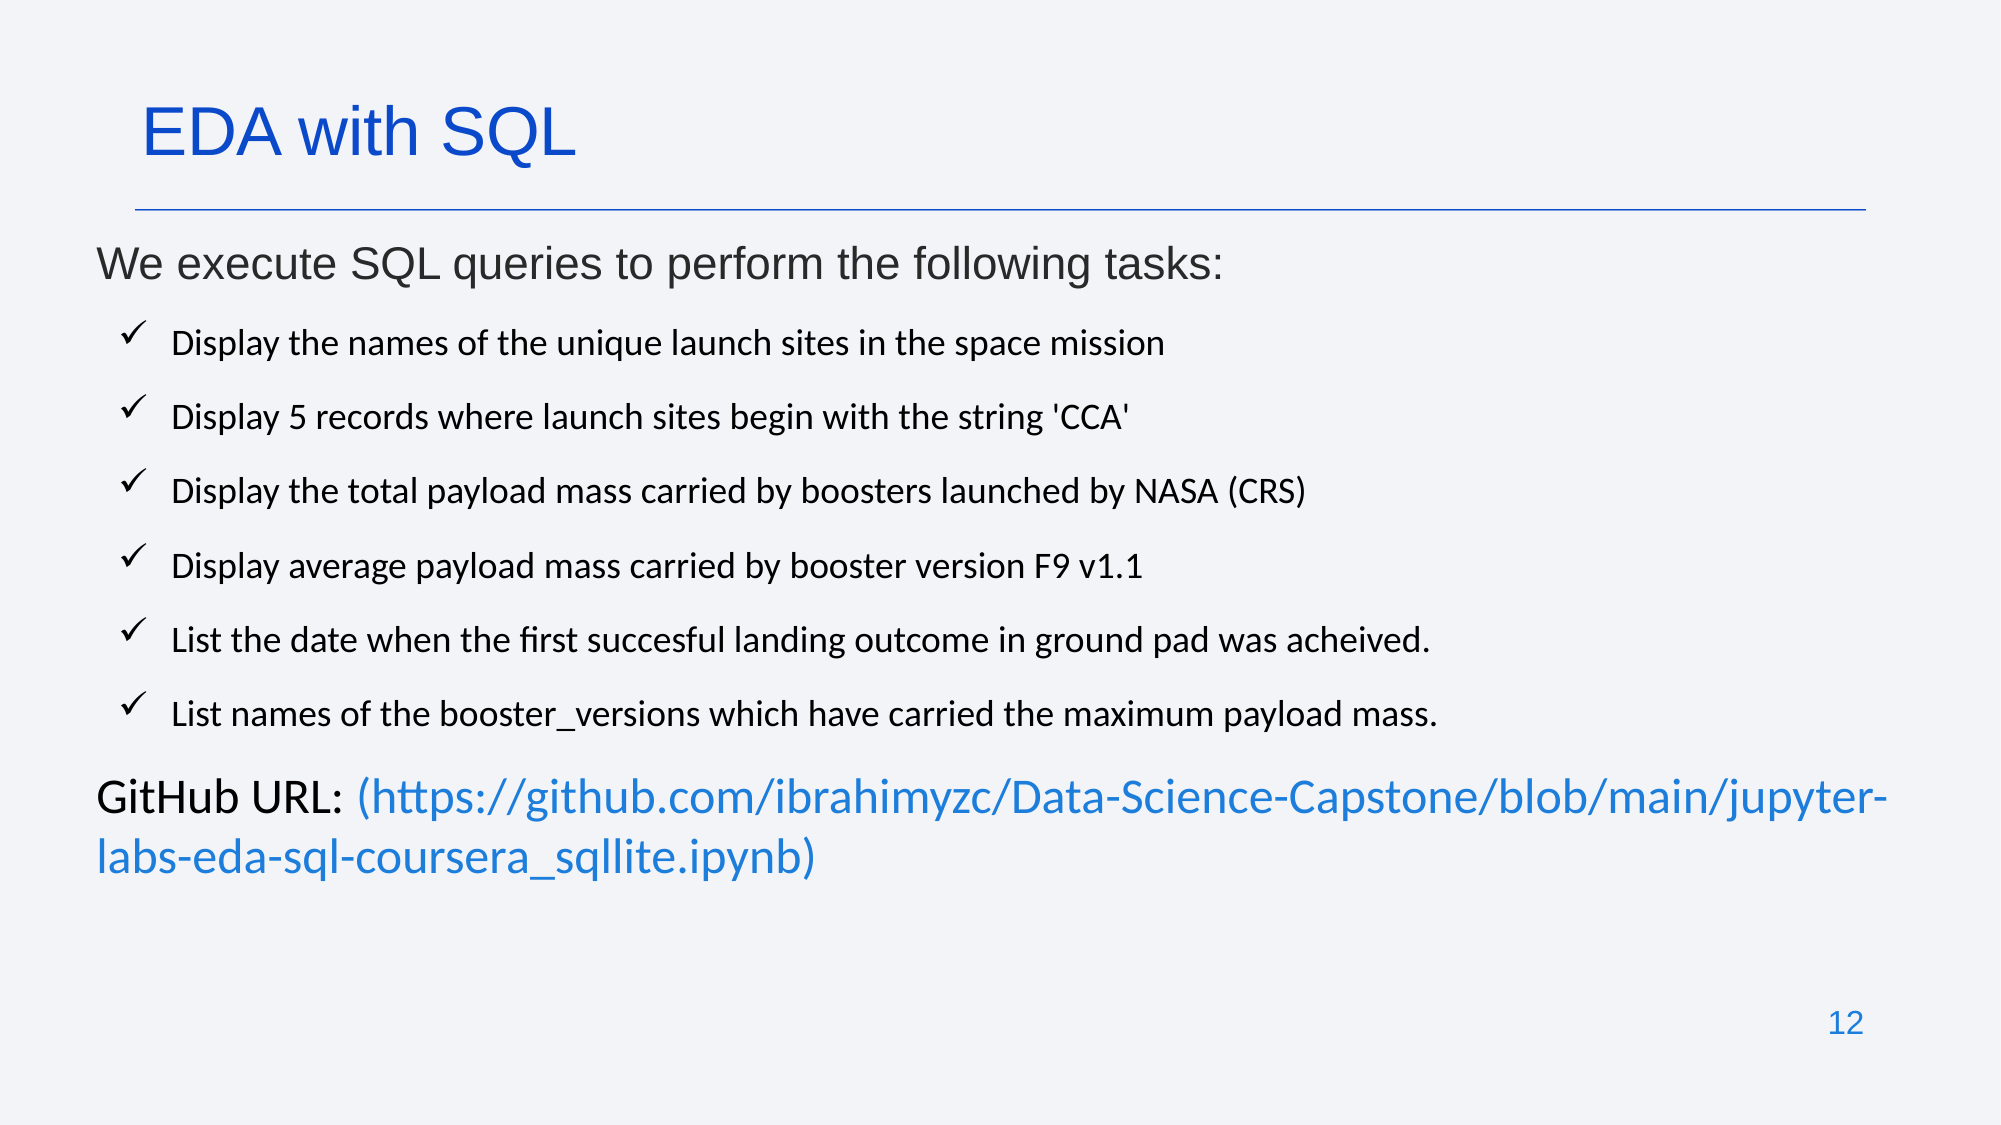

EDA with SQL
We execute SQL queries to perform the following tasks:
Display the names of the unique launch sites in the space mission
Display 5 records where launch sites begin with the string 'CCA'
Display the total payload mass carried by boosters launched by NASA (CRS)
Display average payload mass carried by booster version F9 v1.1
List the date when the first succesful landing outcome in ground pad was acheived.
List names of the booster_versions which have carried the maximum payload mass.
GitHub URL: (https://github.com/ibrahimyzc/Data-Science-Capstone/blob/main/jupyter-labs-eda-sql-coursera_sqllite.ipynb)

12